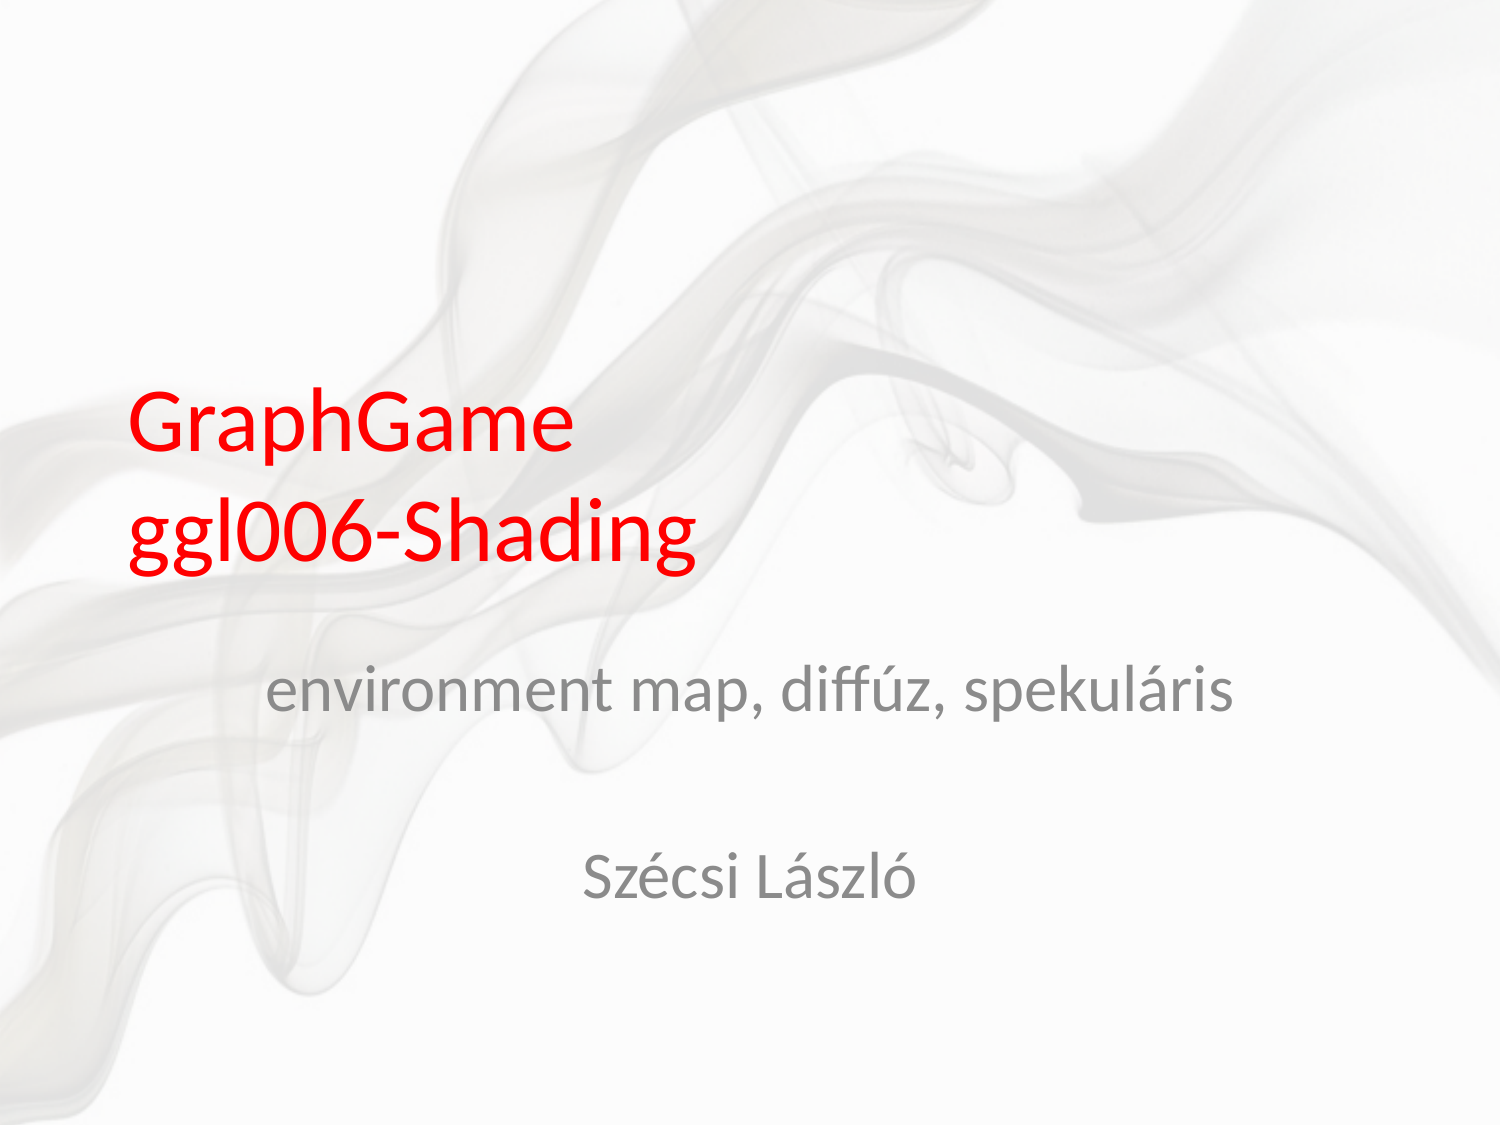

# GraphGame ggl006-Shading
environment map, diffúz, spekuláris

Szécsi László